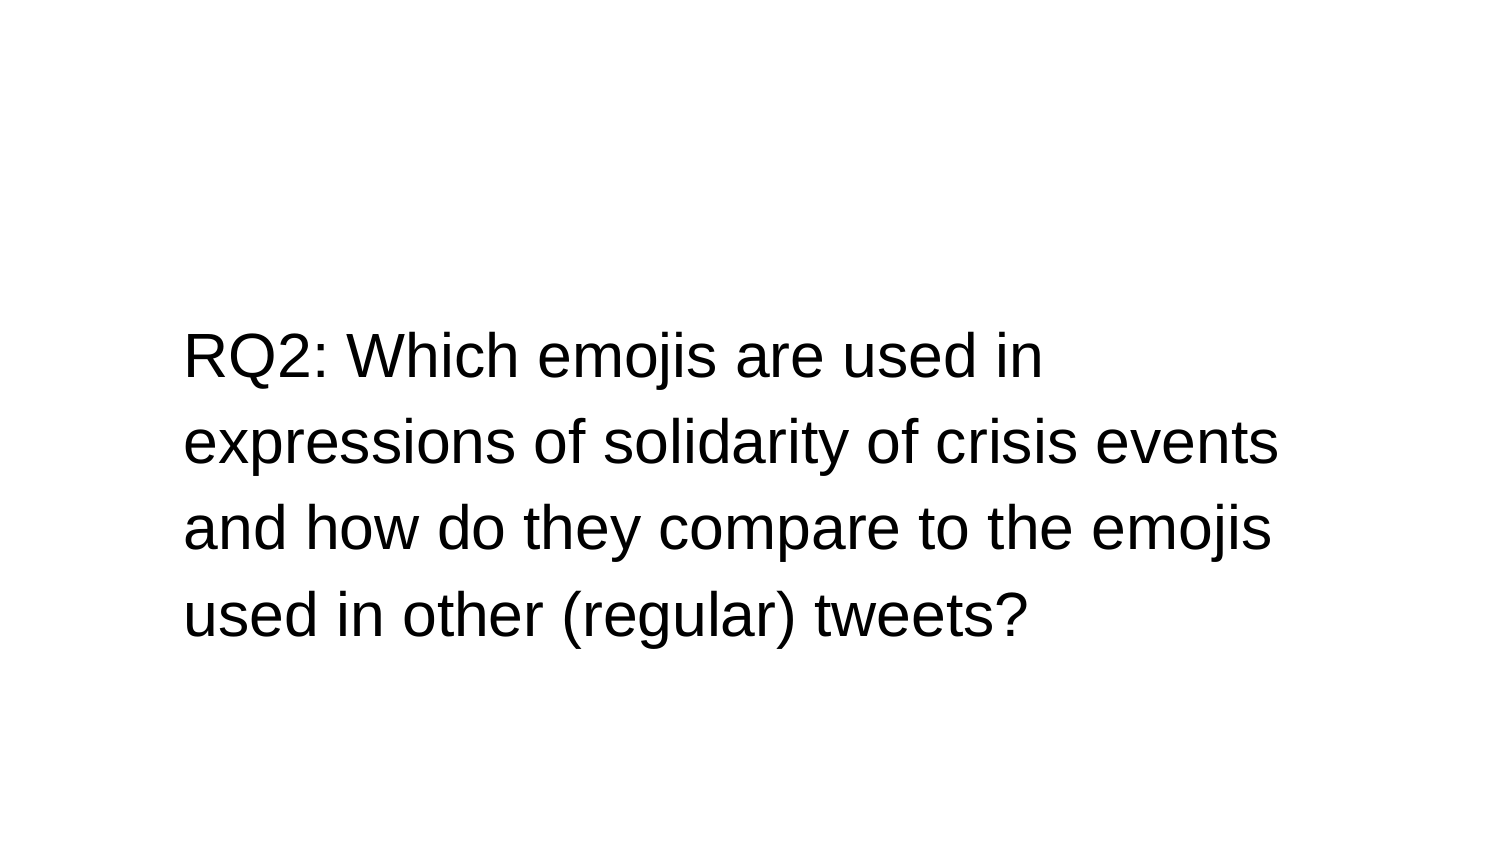

# RQ2: Which emojis are used in expressions of solidarity of crisis events and how do they compare to the emojis used in other (regular) tweets?